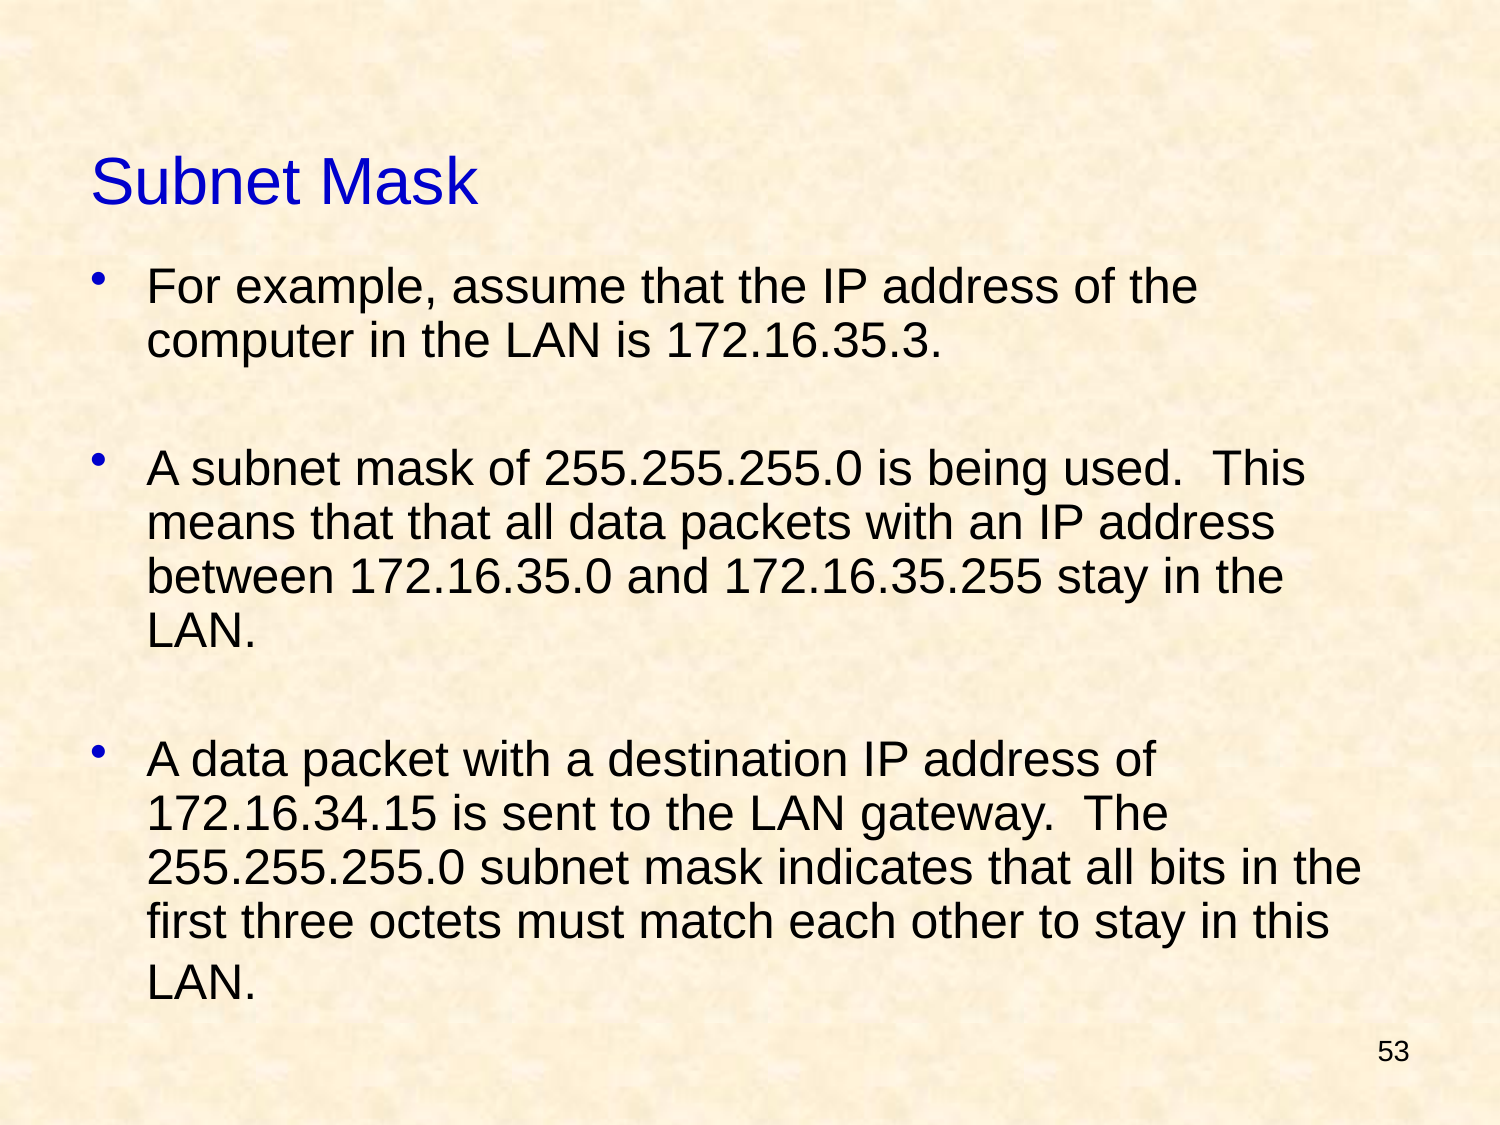

# Subnet Mask
For example, assume that the IP address of the computer in the LAN is 172.16.35.3.

A subnet mask of 255.255.255.0 is being used.  This means that that all data packets with an IP address between 172.16.35.0 and 172.16.35.255 stay in the LAN.

A data packet with a destination IP address of 172.16.34.15 is sent to the LAN gateway.  The 255.255.255.0 subnet mask indicates that all bits in the first three octets must match each other to stay in this LAN.
53